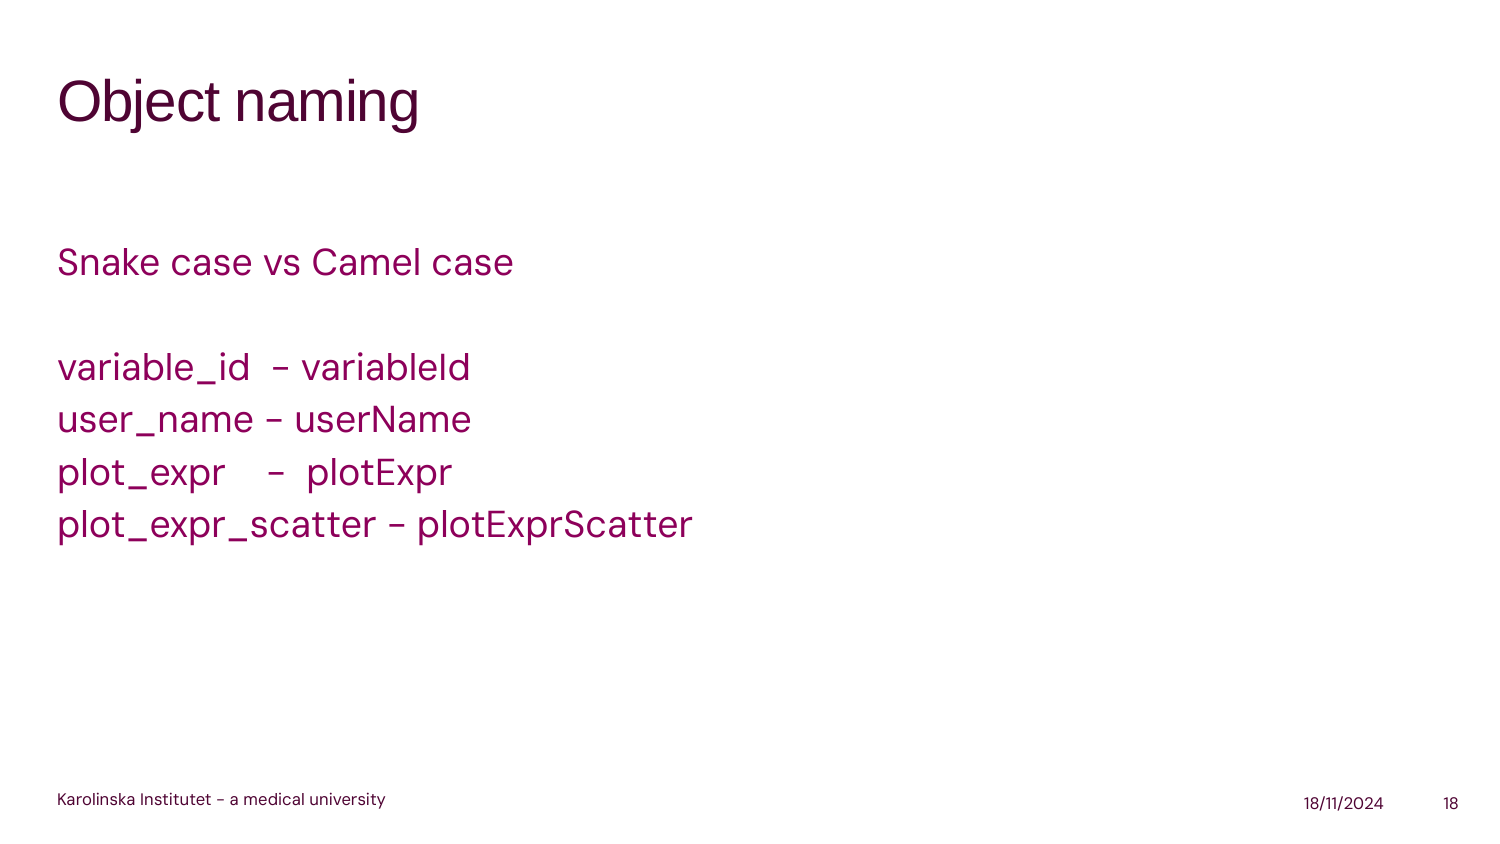

# Object naming
Snake case vs Camel case

variable_id  - variableId
user_name - userName
plot_expr    -  plotExpr
plot_expr_scatter - plotExprScatter
18/11/2024
18
Karolinska Institutet - a medical university